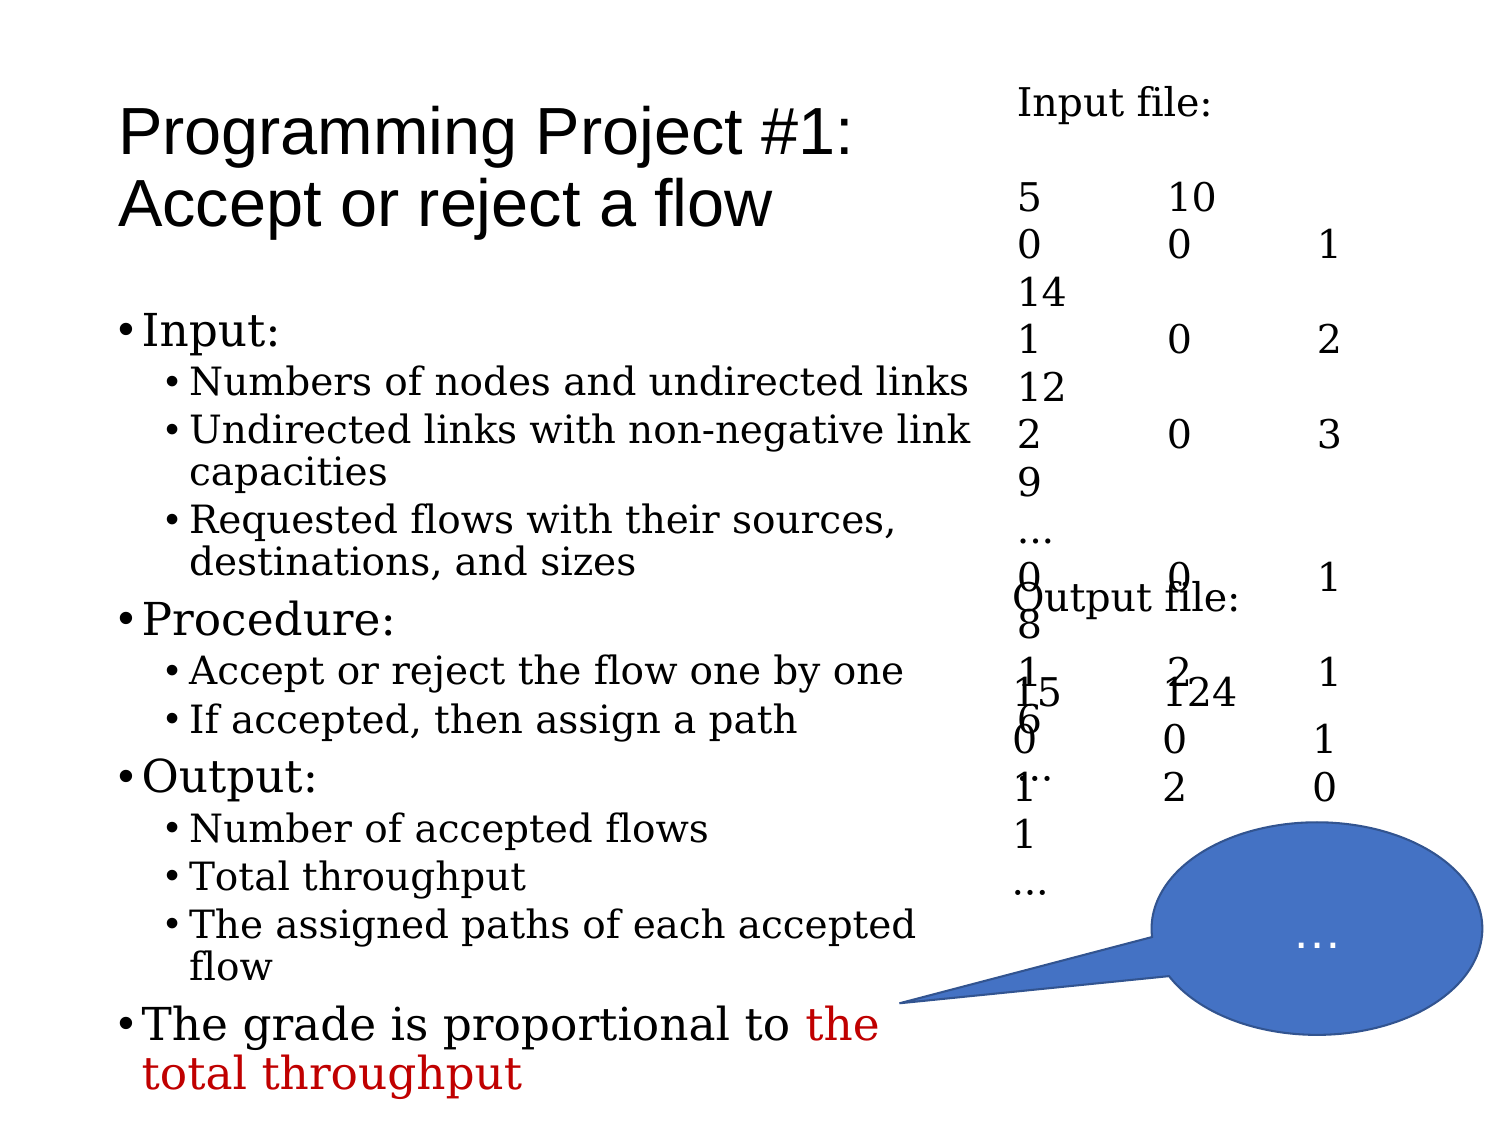

# Programming Project #1: Accept or reject a flow
Input file:
5	10
0	0	1	14
1	0	2	12
2	0	3	9
...
0	0	1	8
1	2	1	6
…
Input:
Numbers of nodes and undirected links
Undirected links with non-negative link capacities
Requested flows with their sources, destinations, and sizes
Procedure:
Accept or reject the flow one by one
If accepted, then assign a path
Output:
Number of accepted flows
Total throughput
The assigned paths of each accepted flow
The grade is proportional to the total throughput
Output file:

15	124
0	0	1
1	2	0	1
…
…